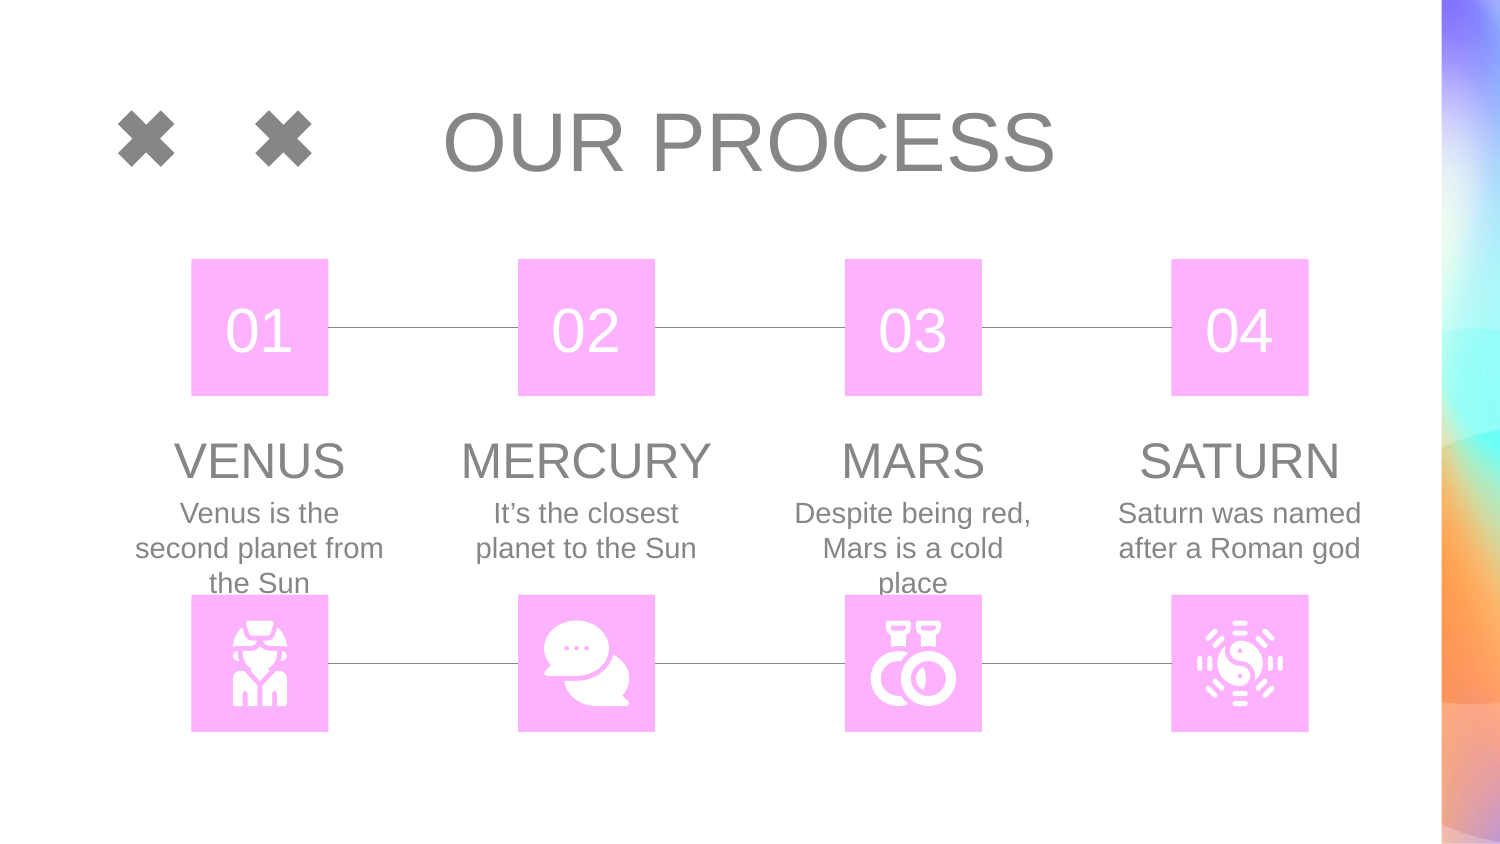

# OUR PROCESS

01
02
03
04
VENUS
MERCURY
MARS
SATURN
Venus is the second planet from the Sun
It’s the closest planet to the Sun
Despite being red, Mars is a cold place
Saturn was named after a Roman god